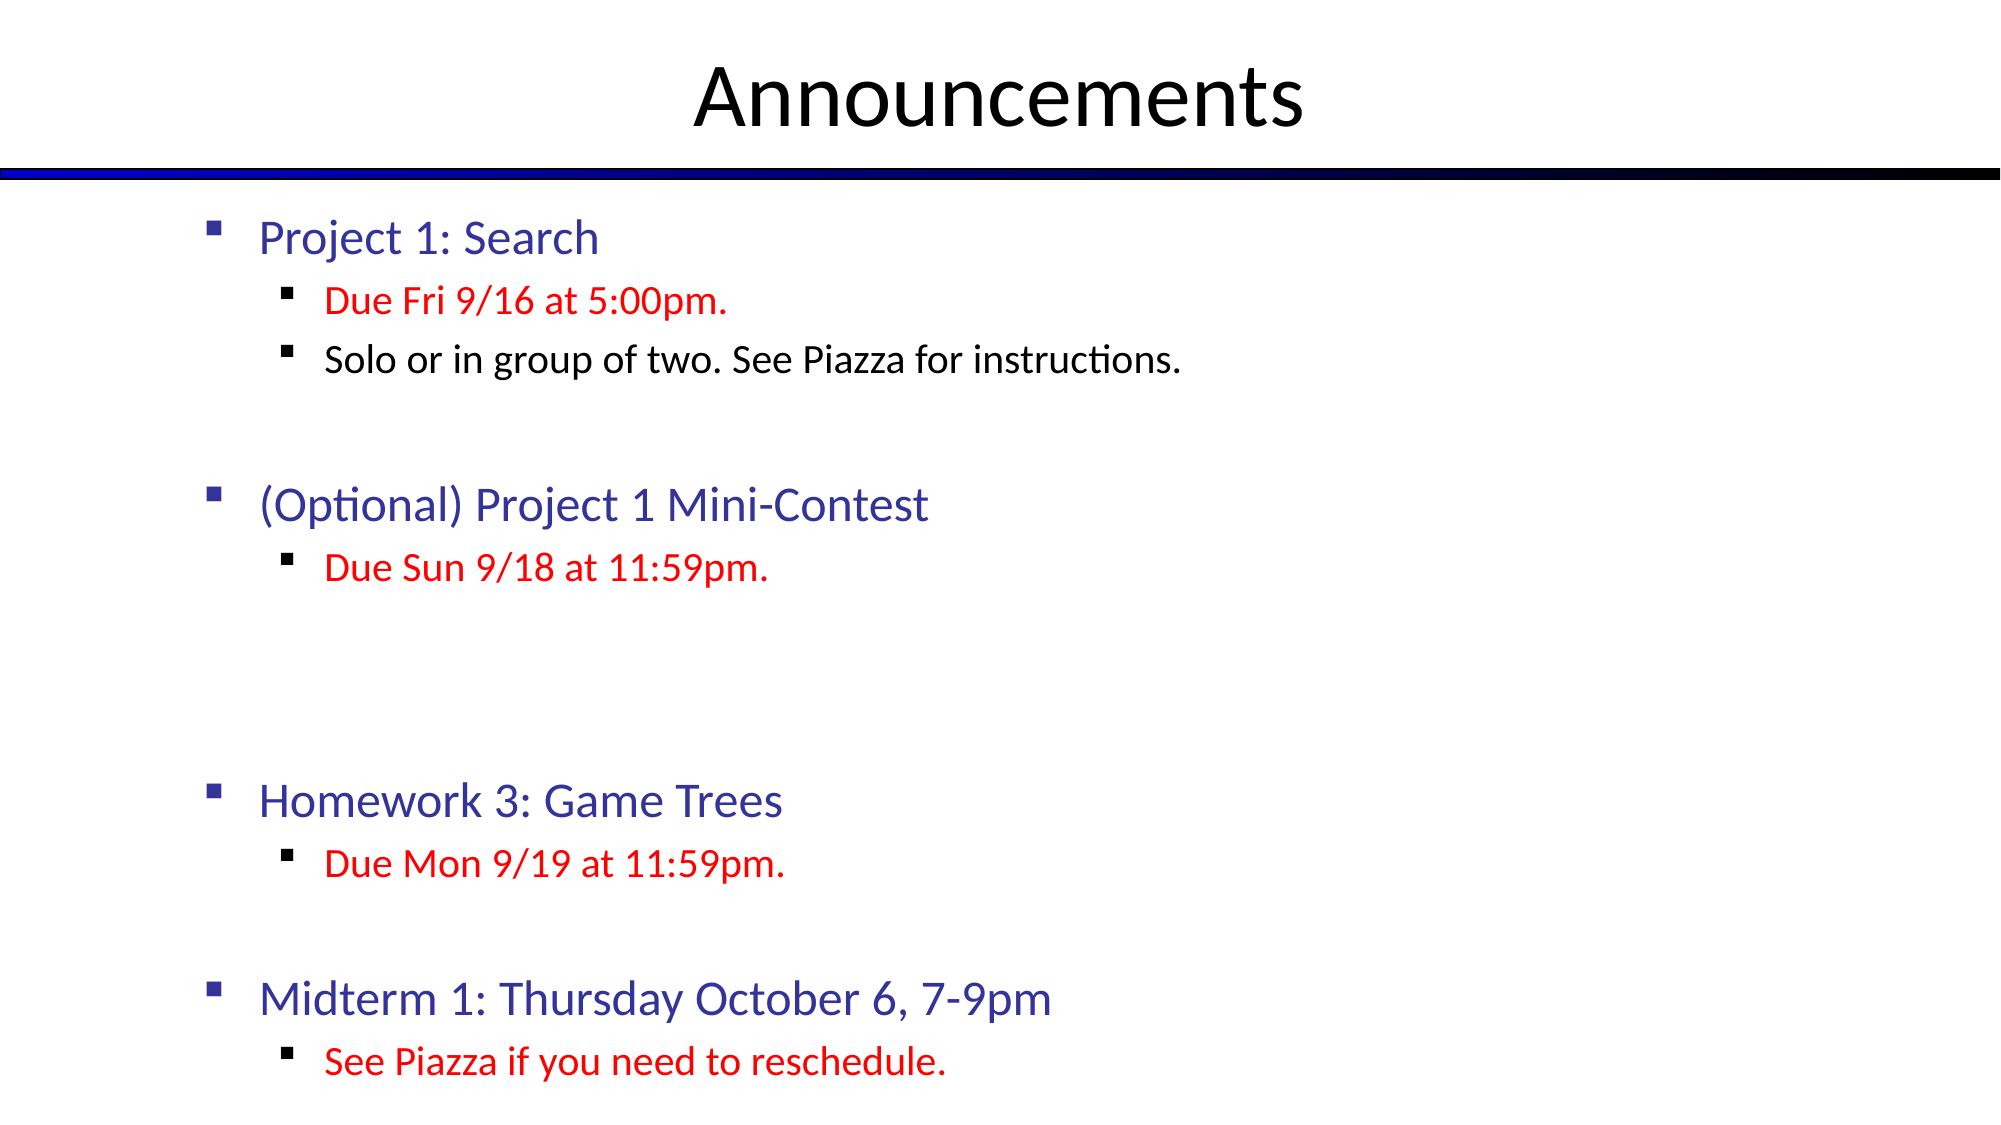

# Announcements

Project 1: Search
Due Fri 9/16 at 5:00pm.
Solo or in group of two. See Piazza for instructions.

(Optional) Project 1 Mini-Contest
Due Sun 9/18 at 11:59pm.

Homework 3: Game Trees
Due Mon 9/19 at 11:59pm.

Midterm 1: Thursday October 6, 7-9pm
See Piazza if you need to reschedule.